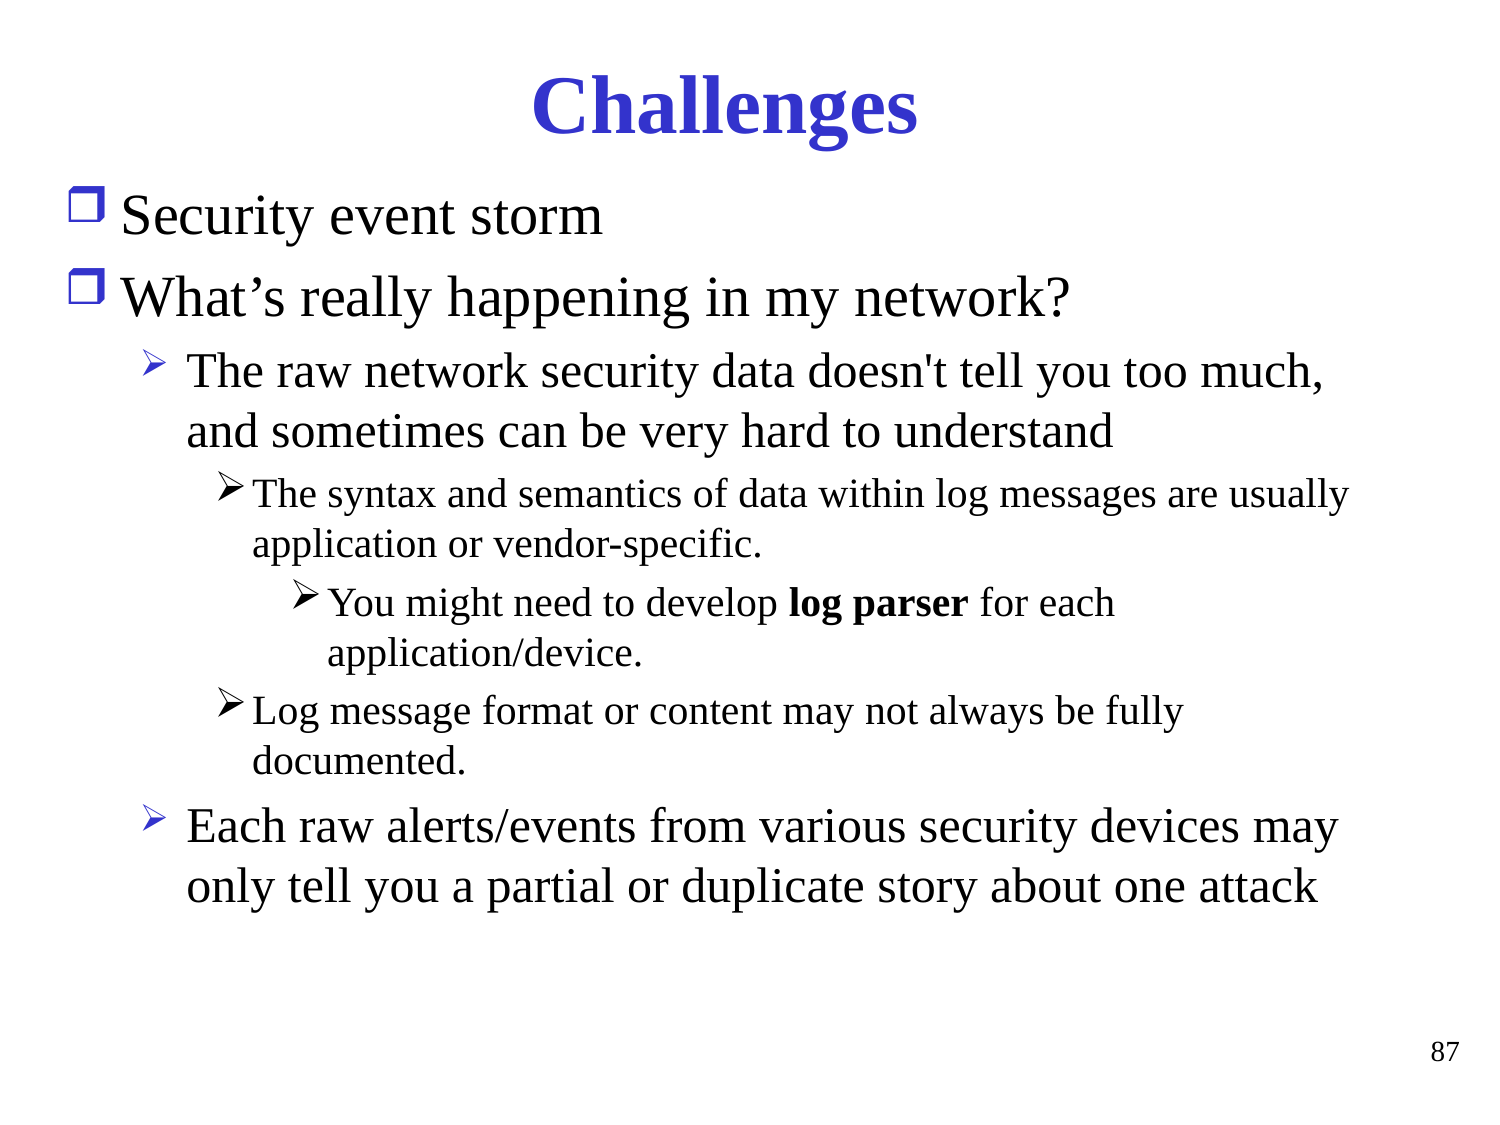

# Challenges
Security event storm
What’s really happening in my network?
The raw network security data doesn't tell you too much, and sometimes can be very hard to understand
The syntax and semantics of data within log messages are usually application or vendor-specific.
You might need to develop log parser for each application/device.
Log message format or content may not always be fully documented.
Each raw alerts/events from various security devices may only tell you a partial or duplicate story about one attack
87